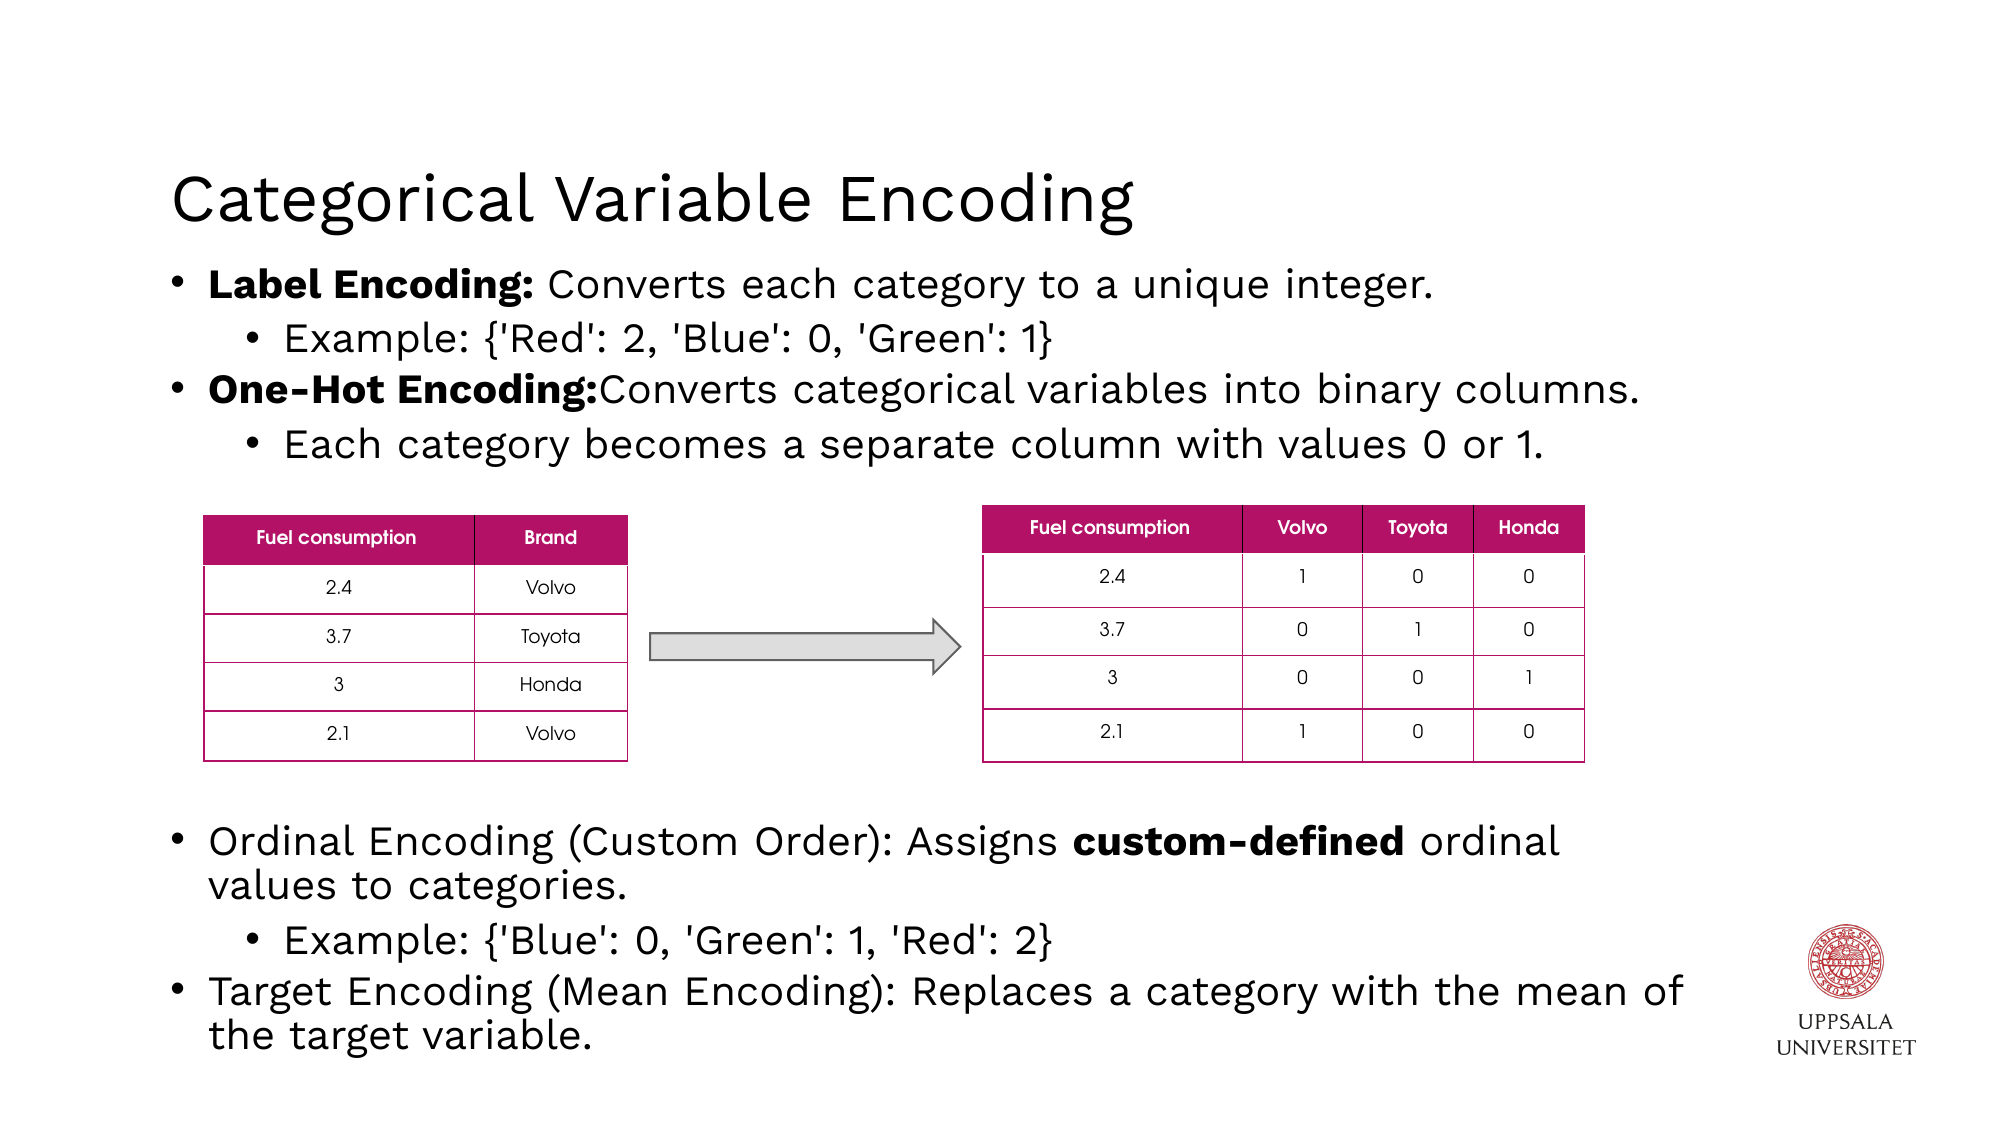

# Categorical Variable Encoding
Label Encoding: Converts each category to a unique integer.
Example: {'Red': 2, 'Blue': 0, 'Green': 1}
One-Hot Encoding:Converts categorical variables into binary columns.
Each category becomes a separate column with values 0 or 1.

| Fuel consumption | Volvo | Toyota | Honda |
| --- | --- | --- | --- |
| 2.4 | 1 | 0 | 0 |
| 3.7 | 0 | 1 | 0 |
| 3 | 0 | 0 | 1 |
| 2.1 | 1 | 0 | 0 |
| Fuel consumption | Brand |
| --- | --- |
| 2.4 | Volvo |
| 3.7 | Toyota |
| 3 | Honda |
| 2.1 | Volvo |

Ordinal Encoding (Custom Order): Assigns custom-defined ordinal values to categories.
Example: {'Blue': 0, 'Green': 1, 'Red': 2}
Target Encoding (Mean Encoding): Replaces a category with the mean of the target variable.